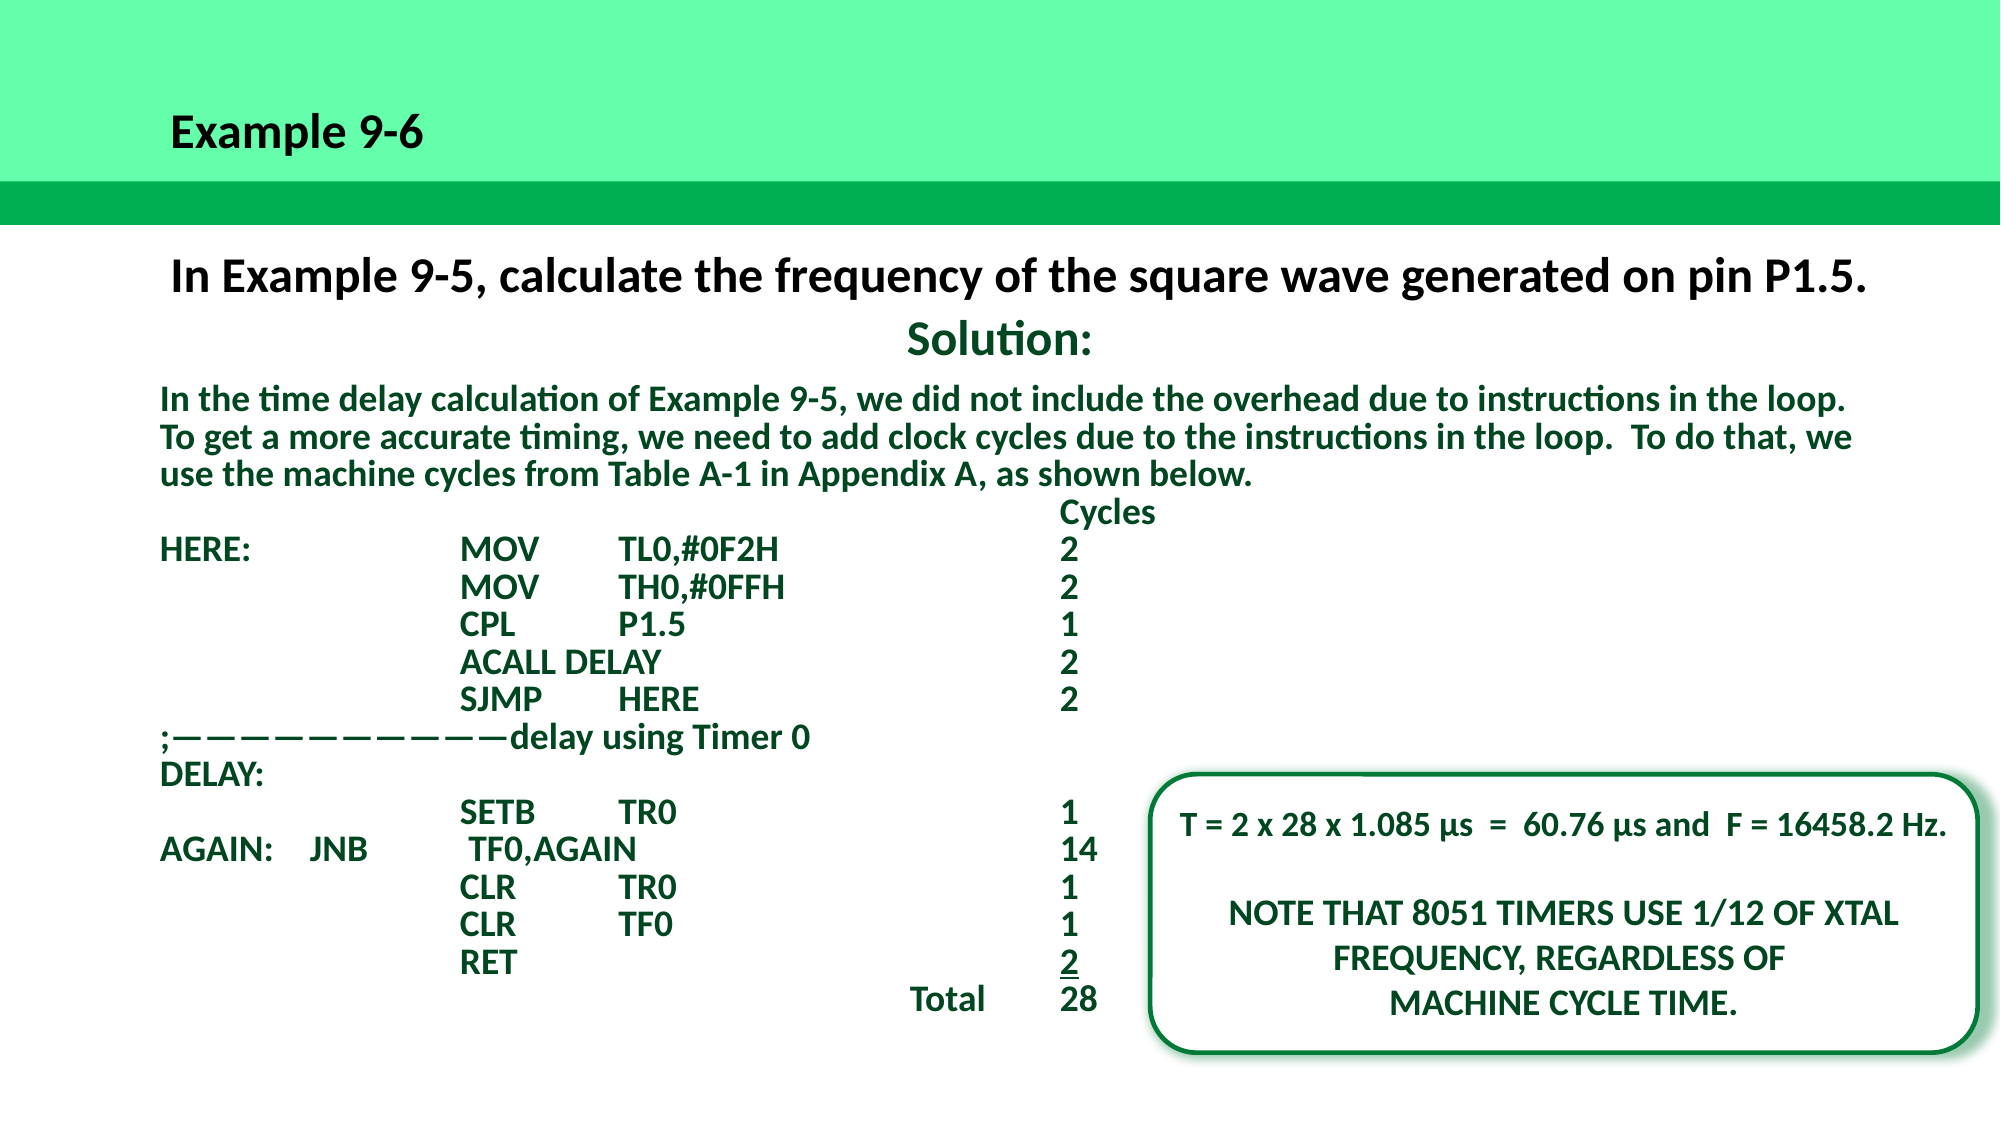

Example 9-6
In Example 9-5, calculate the frequency of the square wave generated on pin P1.5.
Solution:
In the time delay calculation of Example 9-5, we did not include the overhead due to instructions in the loop.  To get a more accurate timing, we need to add clock cycles due to the instructions in the loop.  To do that, we use the machine cycles from Table A-1 in Appendix A, as shown below.
					  	Cycles
HERE:		MOV	 TL0,#0F2H		2
		MOV	 TH0,#0FFH		2
		CPL	 P1.5			1
		ACALL DELAY			2
		SJMP	 HERE			2
;——————————delay using Timer 0
DELAY:
		SETB	 TR0			1
AGAIN:	JNB	 TF0,AGAIN			14
		CLR	 TR0			1
		CLR	 TF0			1
		RET				2
					Total	28

T = 2 x 28 x 1.085 µs  =  60.76 µs and  F = 16458.2 Hz.

NOTE THAT 8051 TIMERS USE 1/12 OF XTAL FREQUENCY, REGARDLESS OF
MACHINE CYCLE TIME.